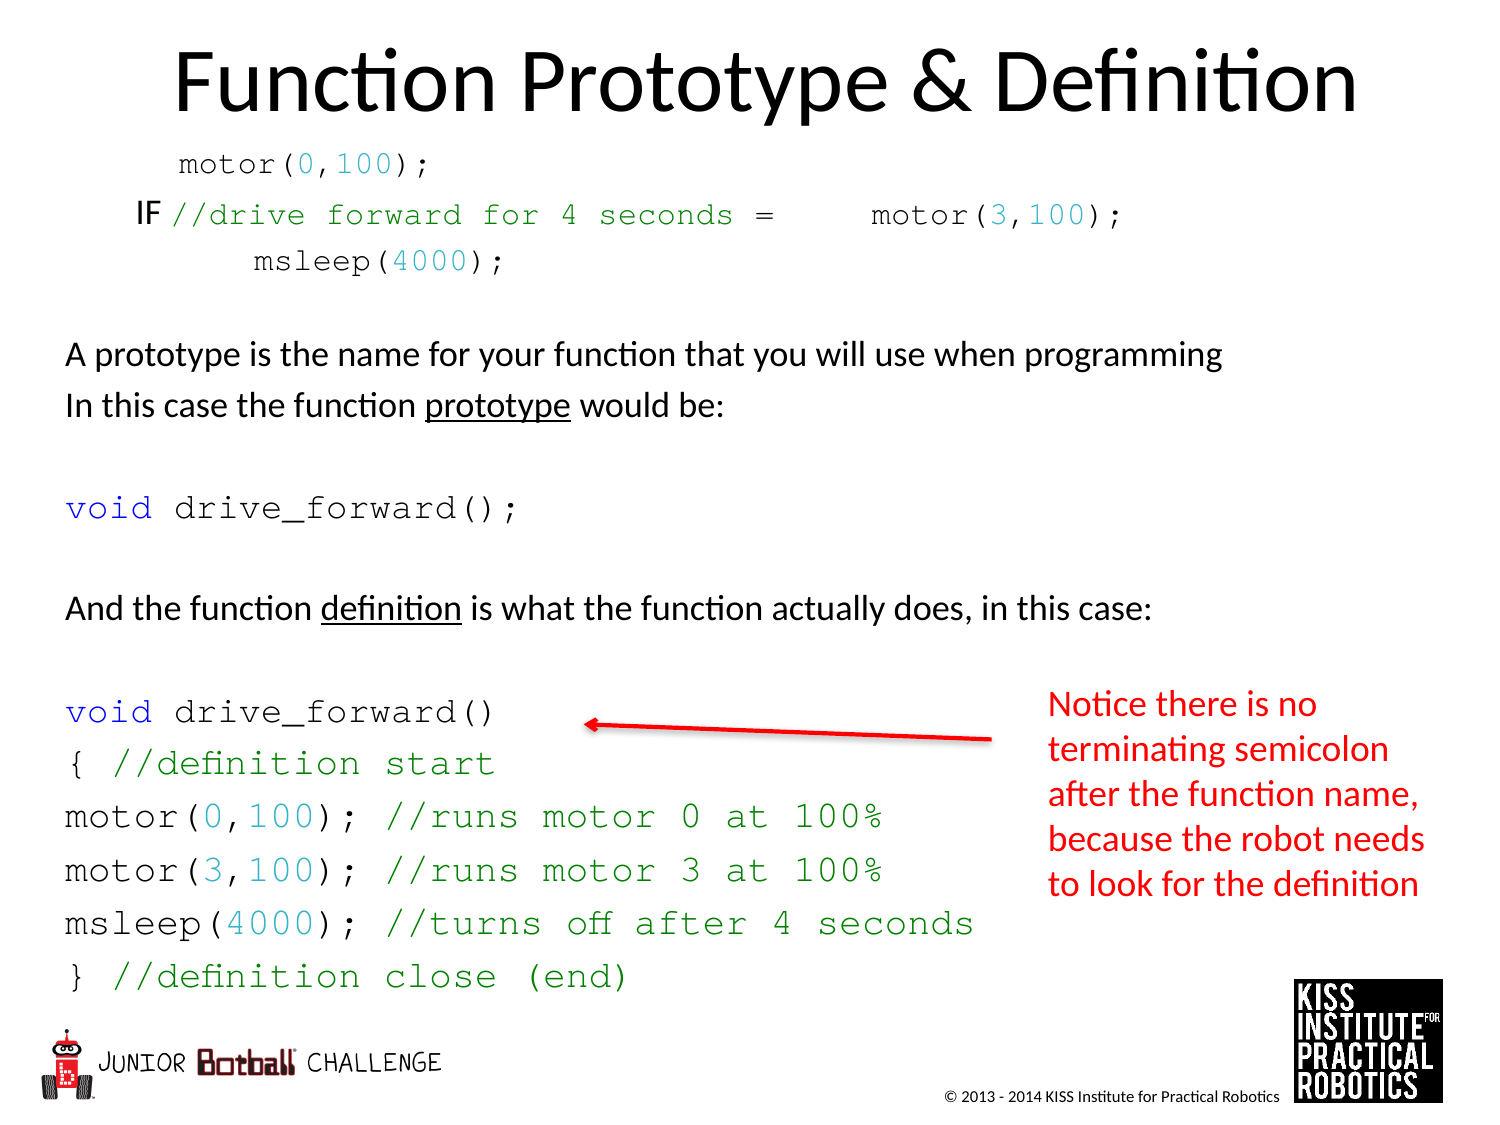

# Function Prototype & Definition
										  motor(0,100);
IF //drive forward for 4 seconds =     motor(3,100);
											   msleep(4000);

A prototype is the name for your function that you will use when programming
In this case the function prototype would be:

void drive_forward();

And the function definition is what the function actually does, in this case:

void drive_forward()
{ //definition start
motor(0,100); //runs motor 0 at 100%
motor(3,100); //runs motor 3 at 100%
msleep(4000); //turns off after 4 seconds
} //definition close (end)

Notice there is no terminating semicolon after the function name, because the robot needs to look for the definition